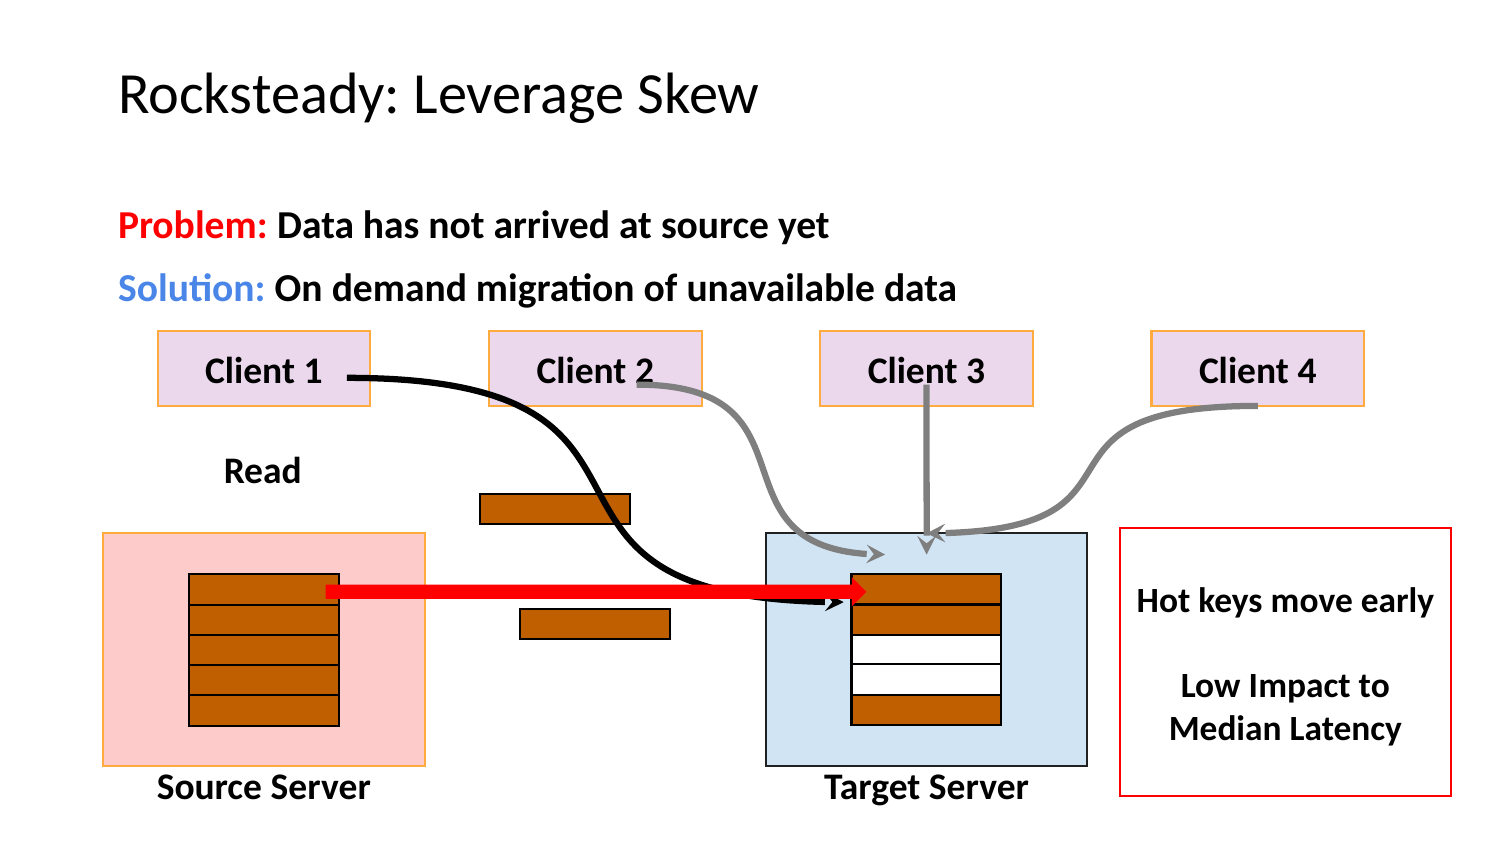

# Rocksteady: Leverage Skew
Problem: Data has not arrived at source yet
Solution: On demand migration of unavailable data

Client 3
Client 4
Client 1
Client 2
Read

Source Server

Target Server

Hot keys move early

Low Impact to Median Latency

27